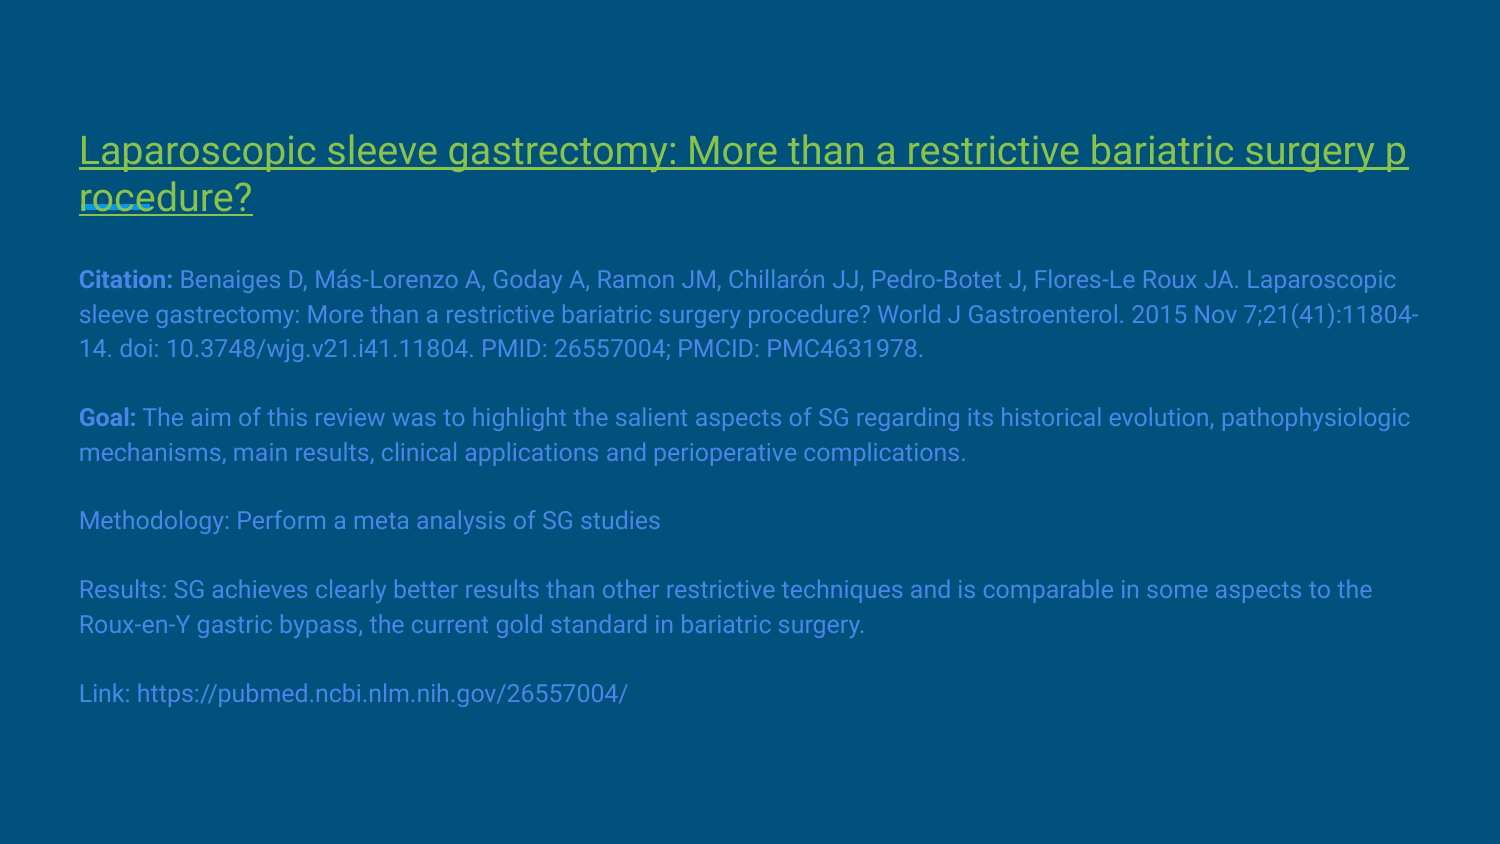

# Laparoscopic sleeve gastrectomy: More than a restrictive bariatric surgery procedure?
Citation: Benaiges D, Más-Lorenzo A, Goday A, Ramon JM, Chillarón JJ, Pedro-Botet J, Flores-Le Roux JA. Laparoscopic sleeve gastrectomy: More than a restrictive bariatric surgery procedure? World J Gastroenterol. 2015 Nov 7;21(41):11804-14. doi: 10.3748/wjg.v21.i41.11804. PMID: 26557004; PMCID: PMC4631978.

Goal: The aim of this review was to highlight the salient aspects of SG regarding its historical evolution, pathophysiologic mechanisms, main results, clinical applications and perioperative complications.

Methodology: Perform a meta analysis of SG studies

Results: SG achieves clearly better results than other restrictive techniques and is comparable in some aspects to the Roux-en-Y gastric bypass, the current gold standard in bariatric surgery.

Link: https://pubmed.ncbi.nlm.nih.gov/26557004/